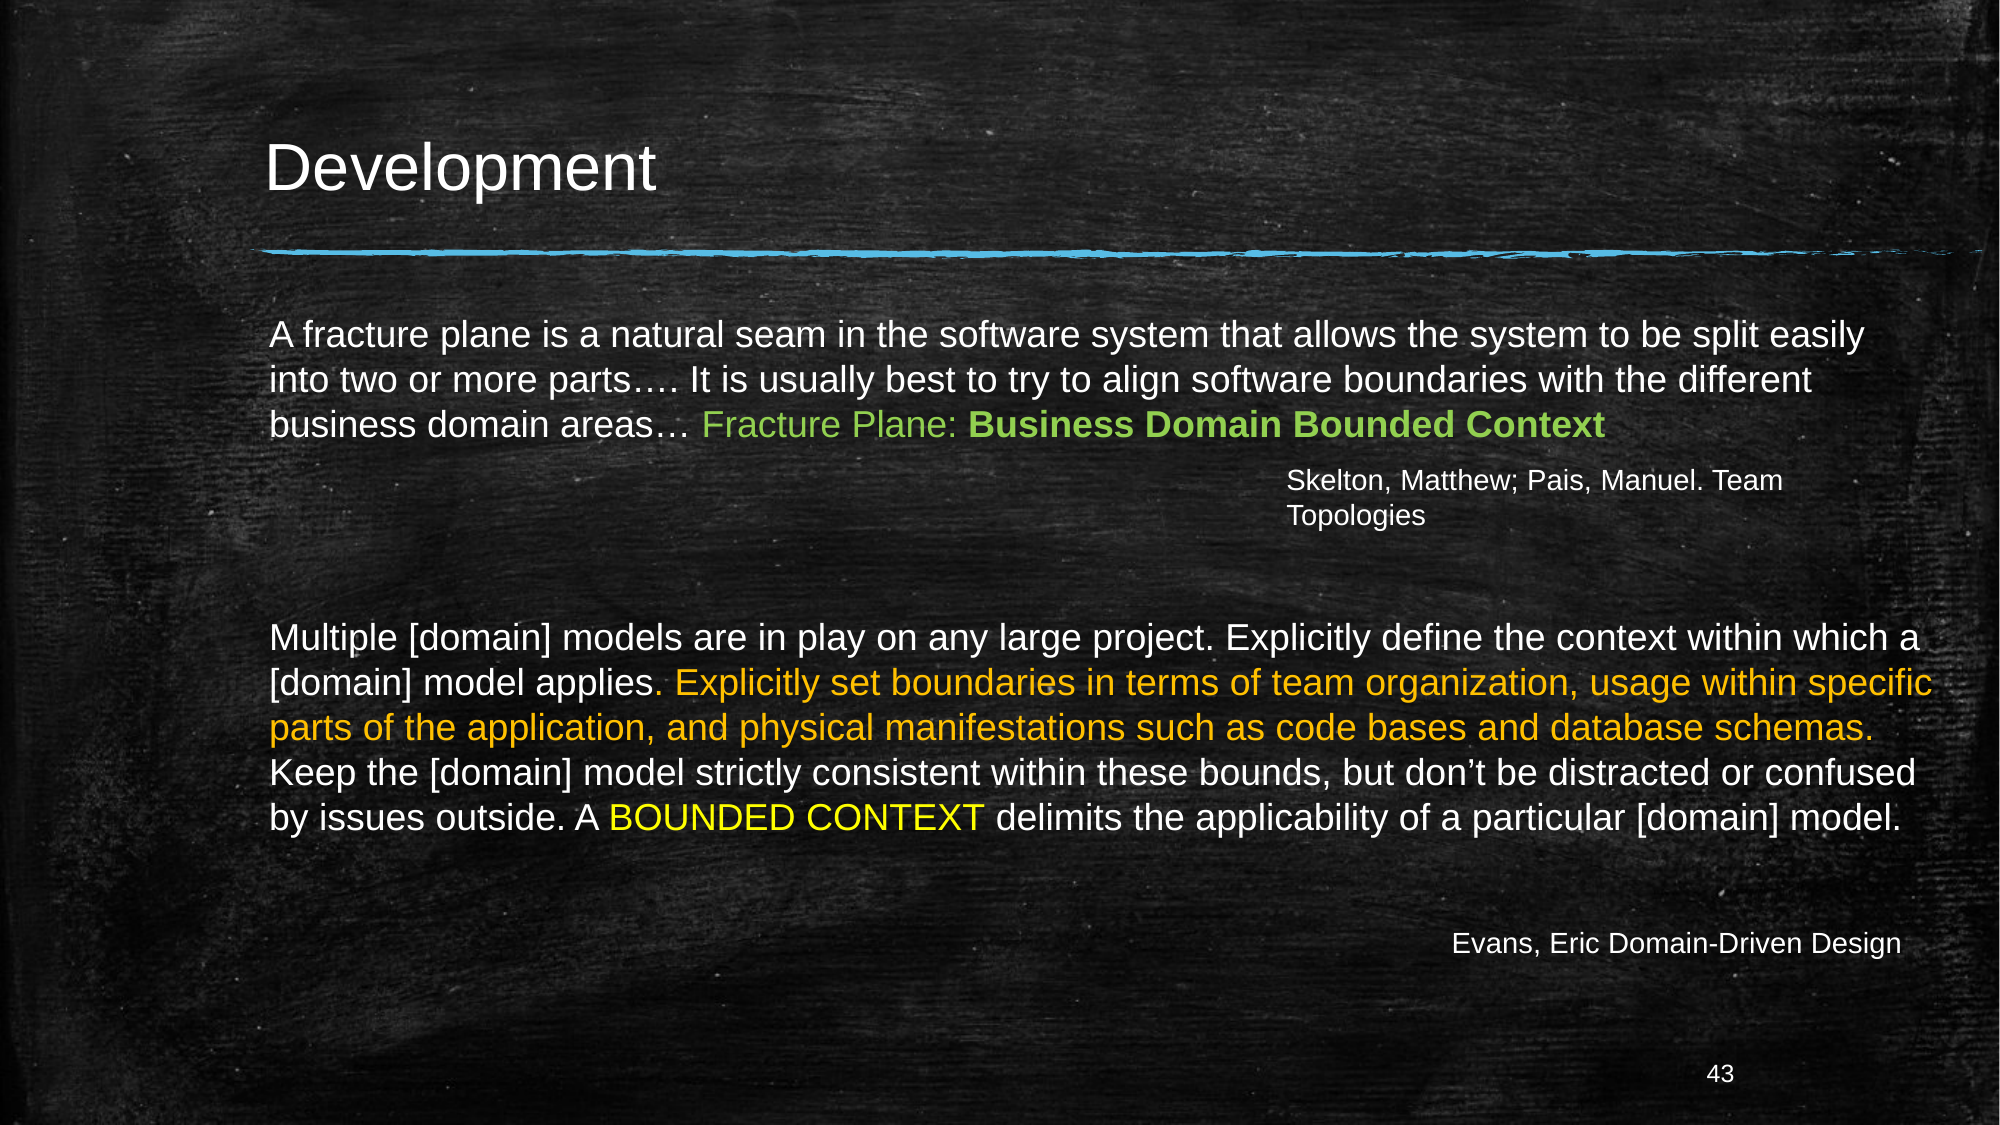

# Development
A fracture plane is a natural seam in the software system that allows the system to be split easily into two or more parts…. It is usually best to try to align software boundaries with the different business domain areas… Fracture Plane: Business Domain Bounded Context
Skelton, Matthew; Pais, Manuel. Team Topologies
Multiple [domain] models are in play on any large project. Explicitly define the context within which a [domain] model applies. Explicitly set boundaries in terms of team organization, usage within specific parts of the application, and physical manifestations such as code bases and database schemas. Keep the [domain] model strictly consistent within these bounds, but don’t be distracted or confused by issues outside. A BOUNDED CONTEXT delimits the applicability of a particular [domain] model.
Evans, Eric Domain-Driven Design
43